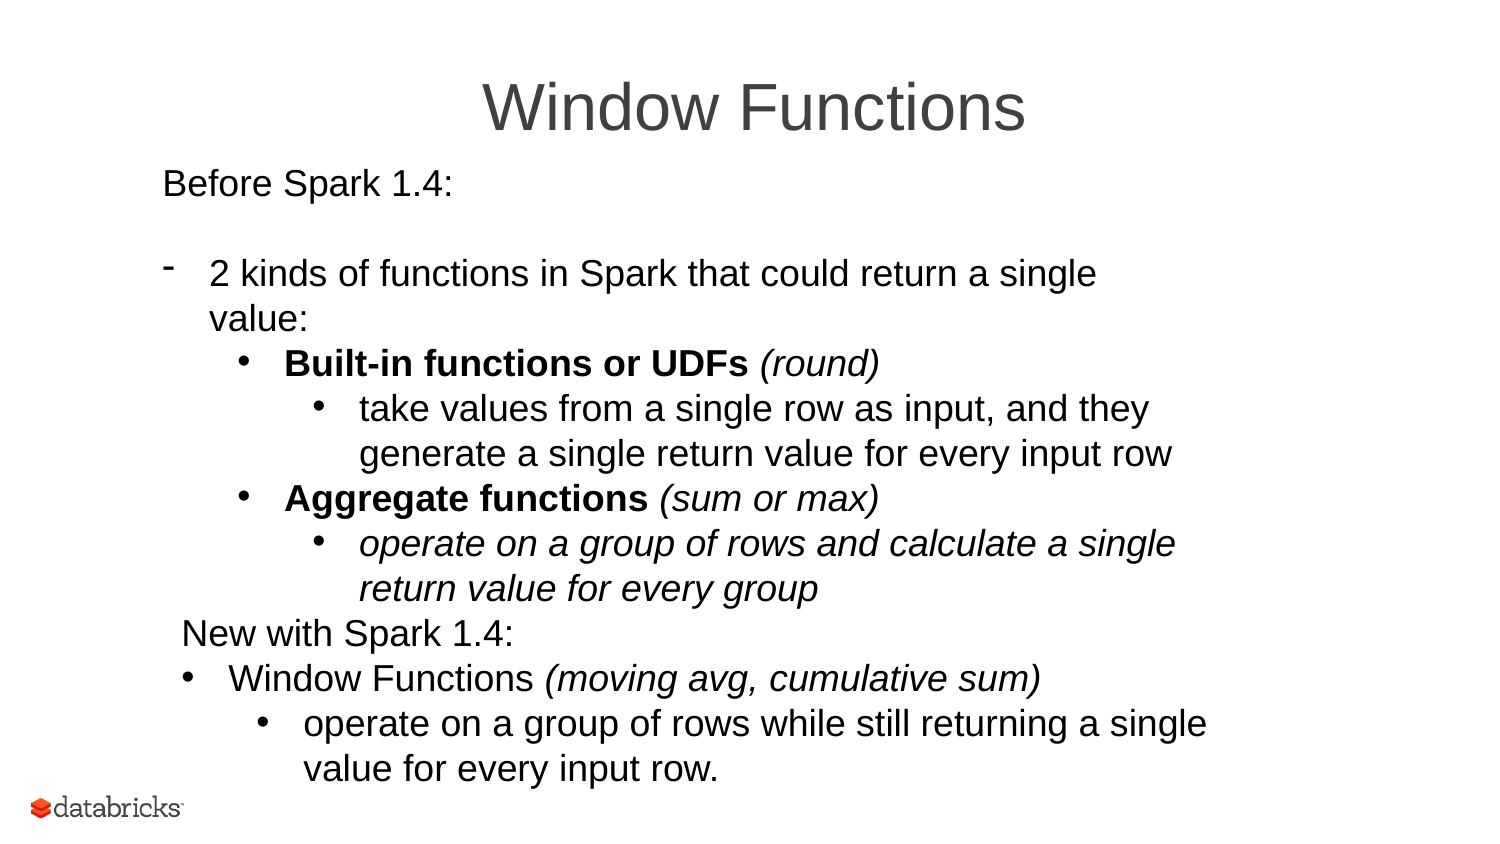

# Window Functions
Before Spark 1.4:

2 kinds of functions in Spark that could return a single value:
Built-in functions or UDFs (round)
take values from a single row as input, and they generate a single return value for every input row
Aggregate functions (sum or max)
operate on a group of rows and calculate a single return value for every group
New with Spark 1.4:
Window Functions (moving avg, cumulative sum)
operate on a group of rows while still returning a single value for every input row.